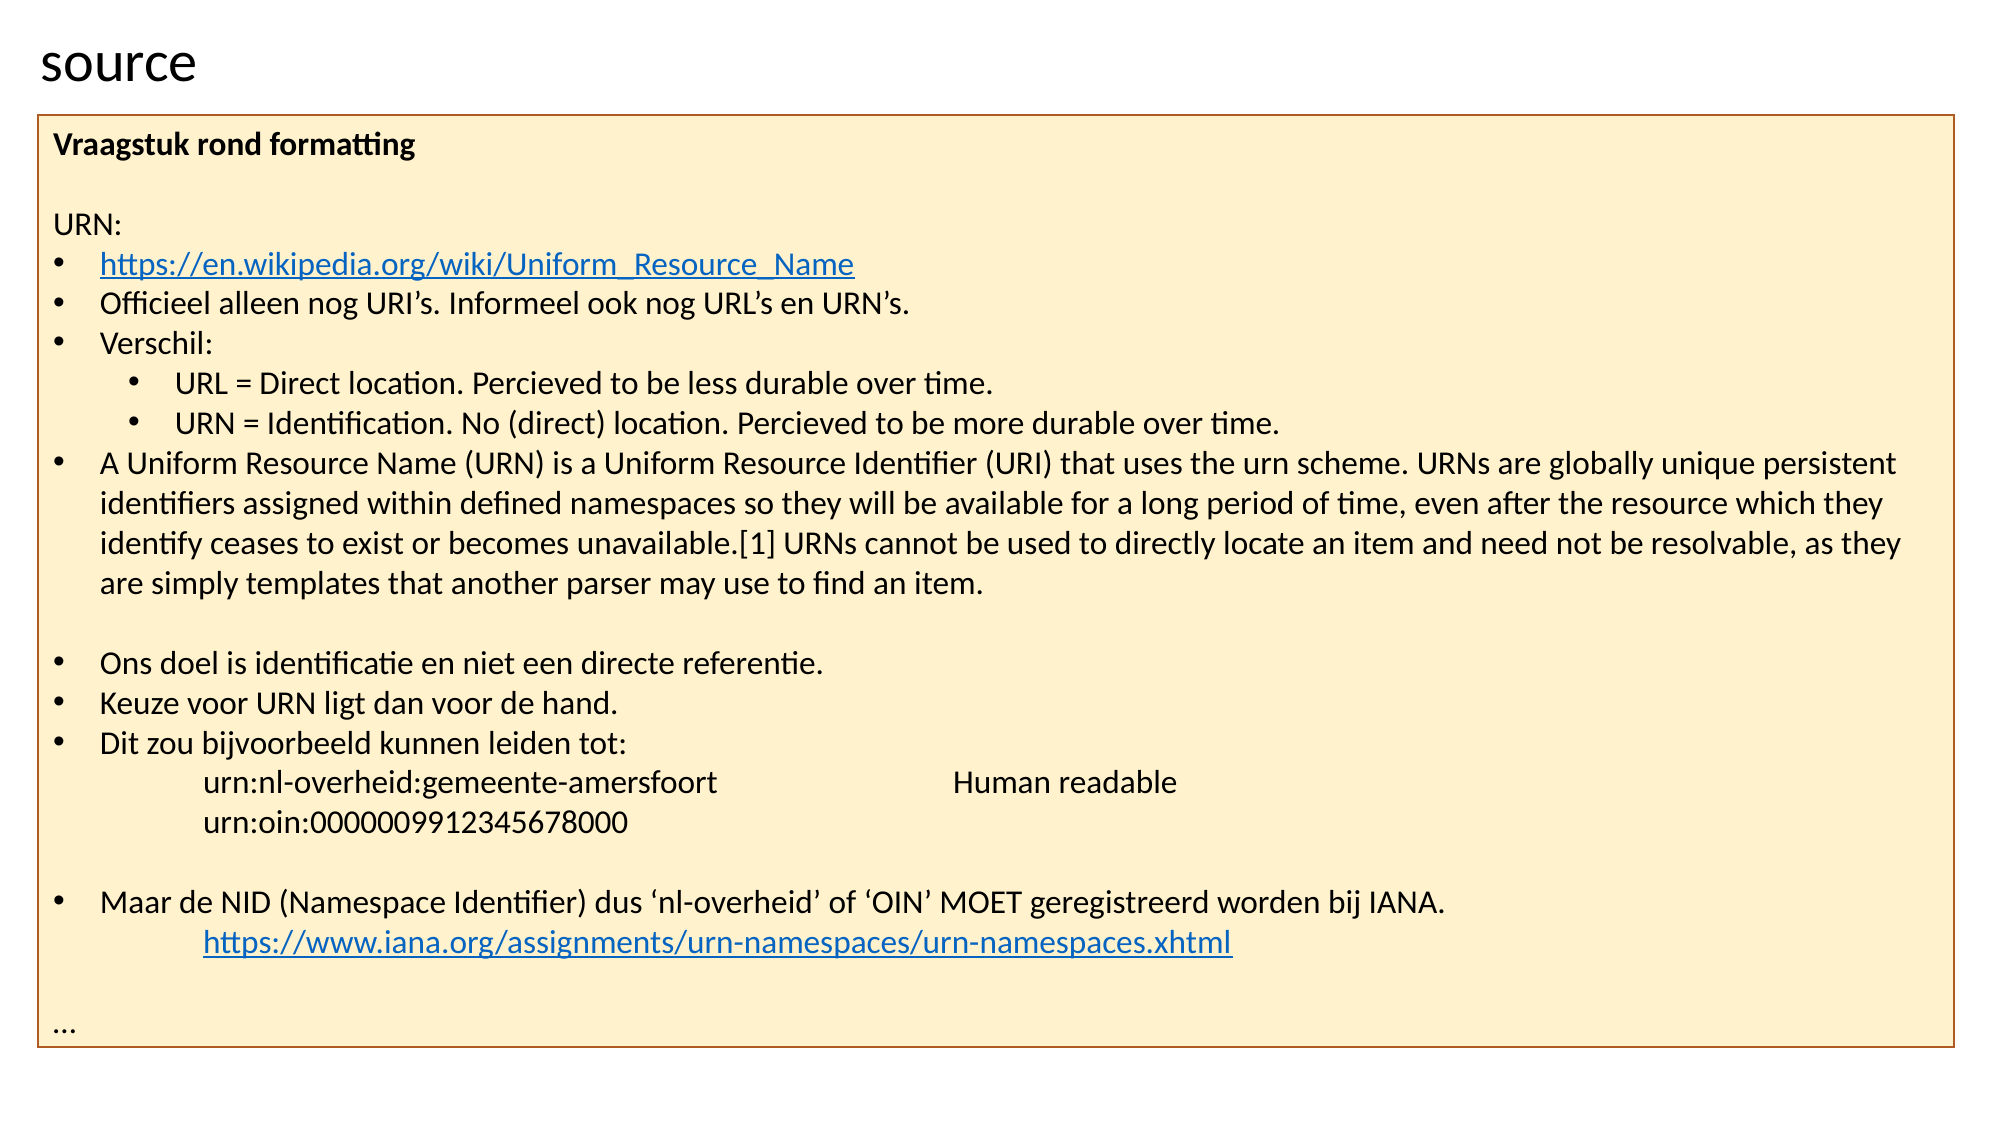

# source
Vraagstuk rond formatting

URN:
https://en.wikipedia.org/wiki/Uniform_Resource_Name
Officieel alleen nog URI’s. Informeel ook nog URL’s en URN’s.
Verschil:
URL = Direct location. Percieved to be less durable over time.
URN = Identification. No (direct) location. Percieved to be more durable over time.
A Uniform Resource Name (URN) is a Uniform Resource Identifier (URI) that uses the urn scheme. URNs are globally unique persistent identifiers assigned within defined namespaces so they will be available for a long period of time, even after the resource which they identify ceases to exist or becomes unavailable.[1] URNs cannot be used to directly locate an item and need not be resolvable, as they are simply templates that another parser may use to find an item.

Ons doel is identificatie en niet een directe referentie.
Keuze voor URN ligt dan voor de hand.
Dit zou bijvoorbeeld kunnen leiden tot:
	urn:nl-overheid:gemeente-amersfoort		Human readable
	urn:oin:0000009912345678000

Maar de NID (Namespace Identifier) dus ‘nl-overheid’ of ‘OIN’ MOET geregistreerd worden bij IANA.
	https://www.iana.org/assignments/urn-namespaces/urn-namespaces.xhtml

…